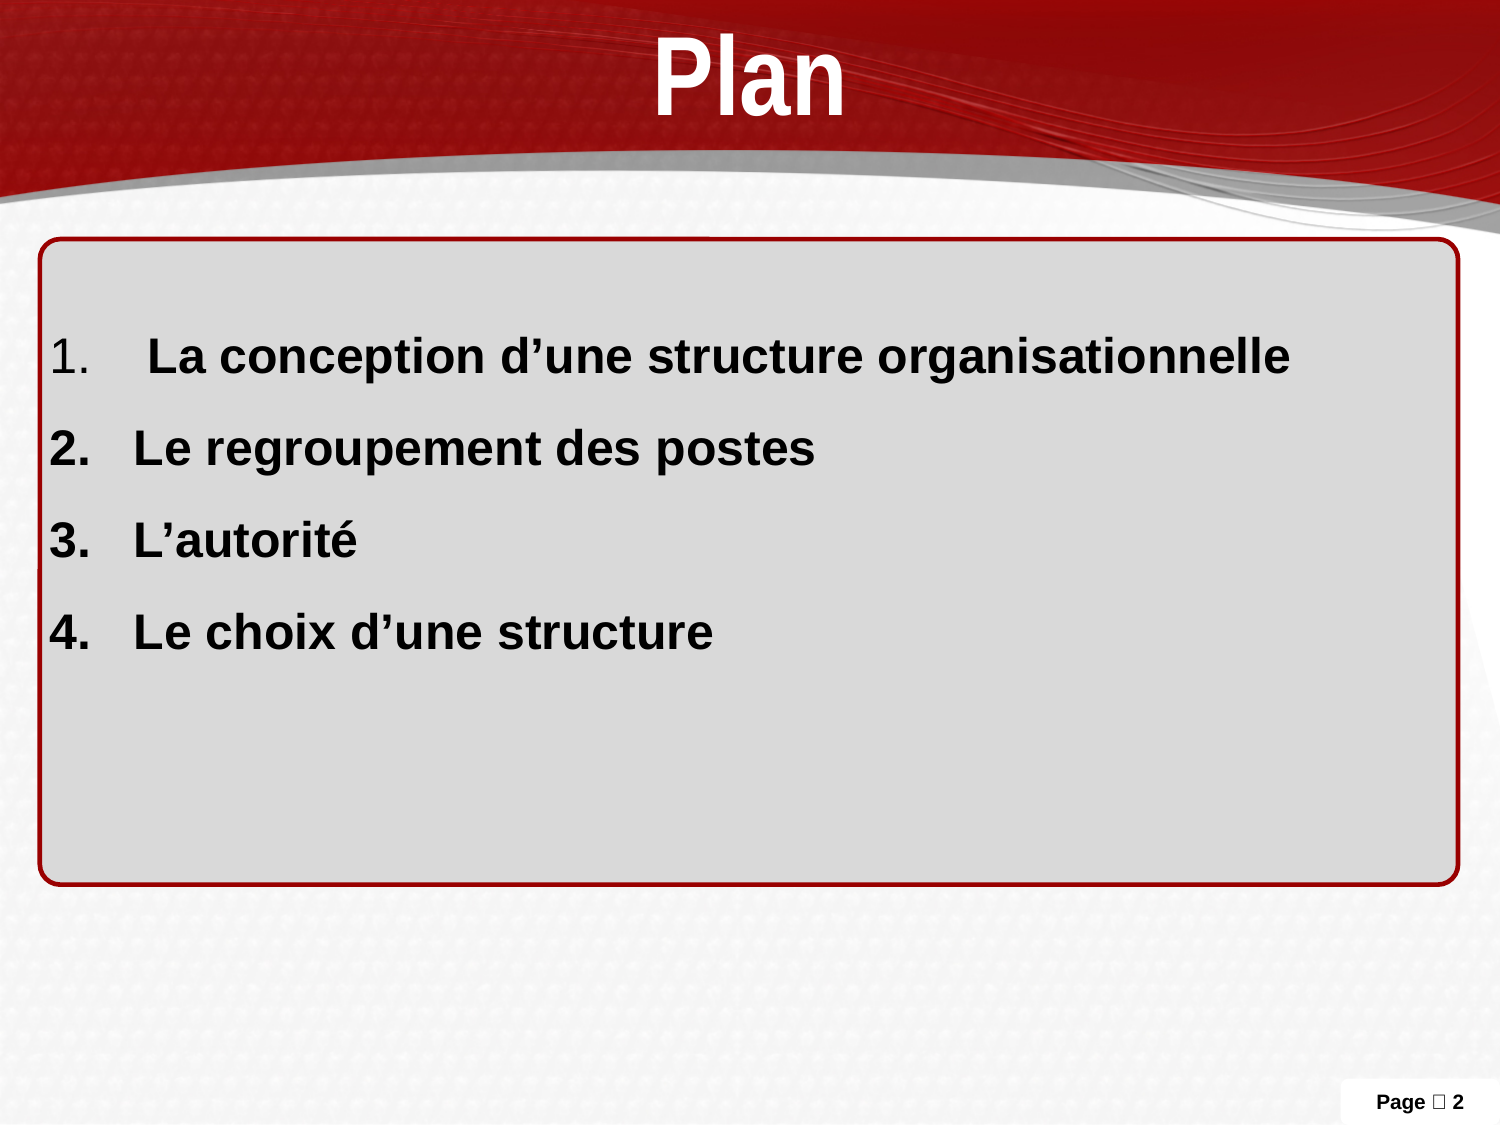

# Plan
 La conception d’une structure organisationnelle
Le regroupement des postes
L’autorité
Le choix d’une structure